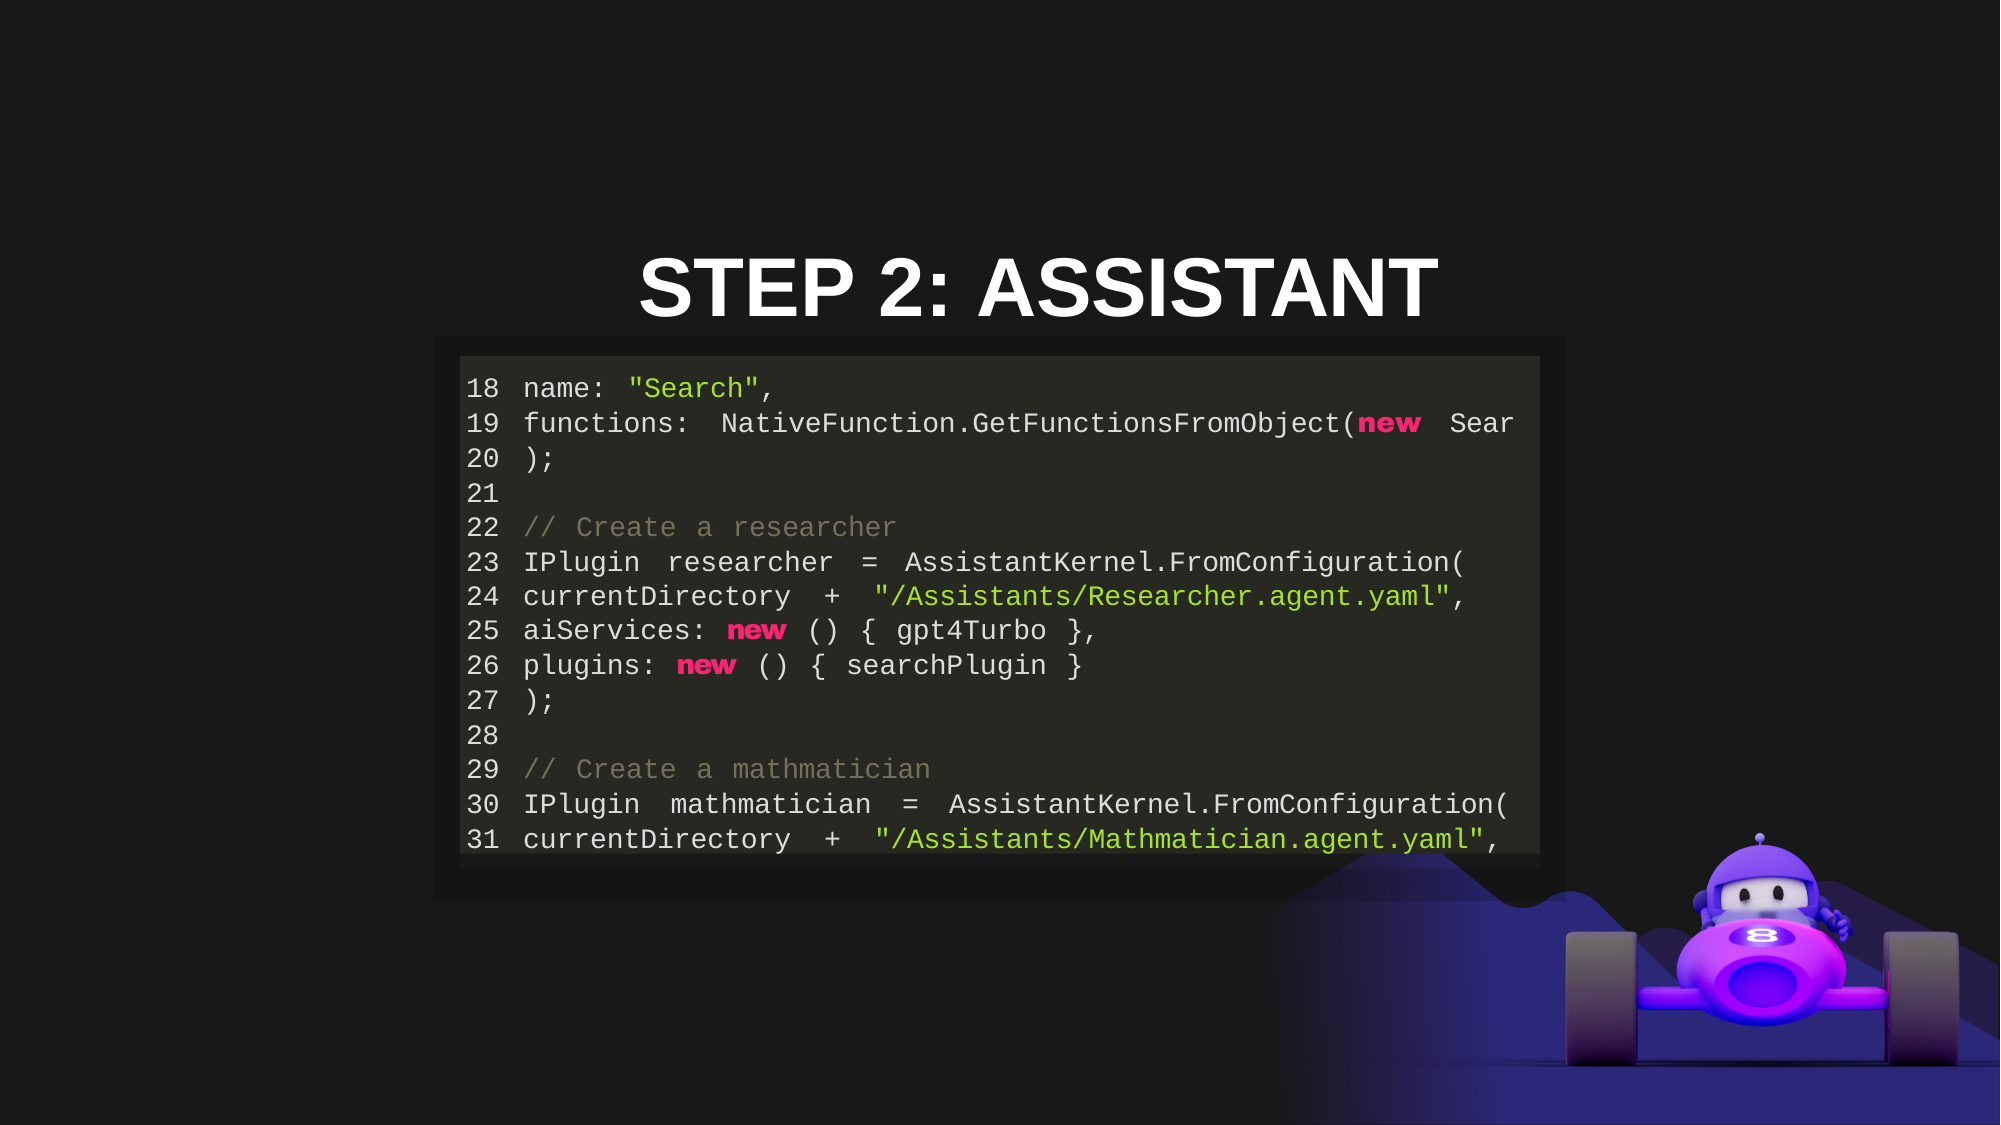

# STEP 2: ASSISTANT

name: "Search",
functions:  NativeFunction.GetFunctionsFromObject(new  Sear
);
21
// Create a researcher
IPlugin researcher = AssistantKernel.FromConfiguration(
currentDirectory  +  "/Assistants/Researcher.agent.yaml",
aiServices: new () { gpt4Turbo },
plugins: new () { searchPlugin }
);
28
// Create a mathmatician
IPlugin  mathmatician  =  AssistantKernel.FromConfiguration(
currentDirectory  +  "/Assistants/Mathmatician.agent.yaml",